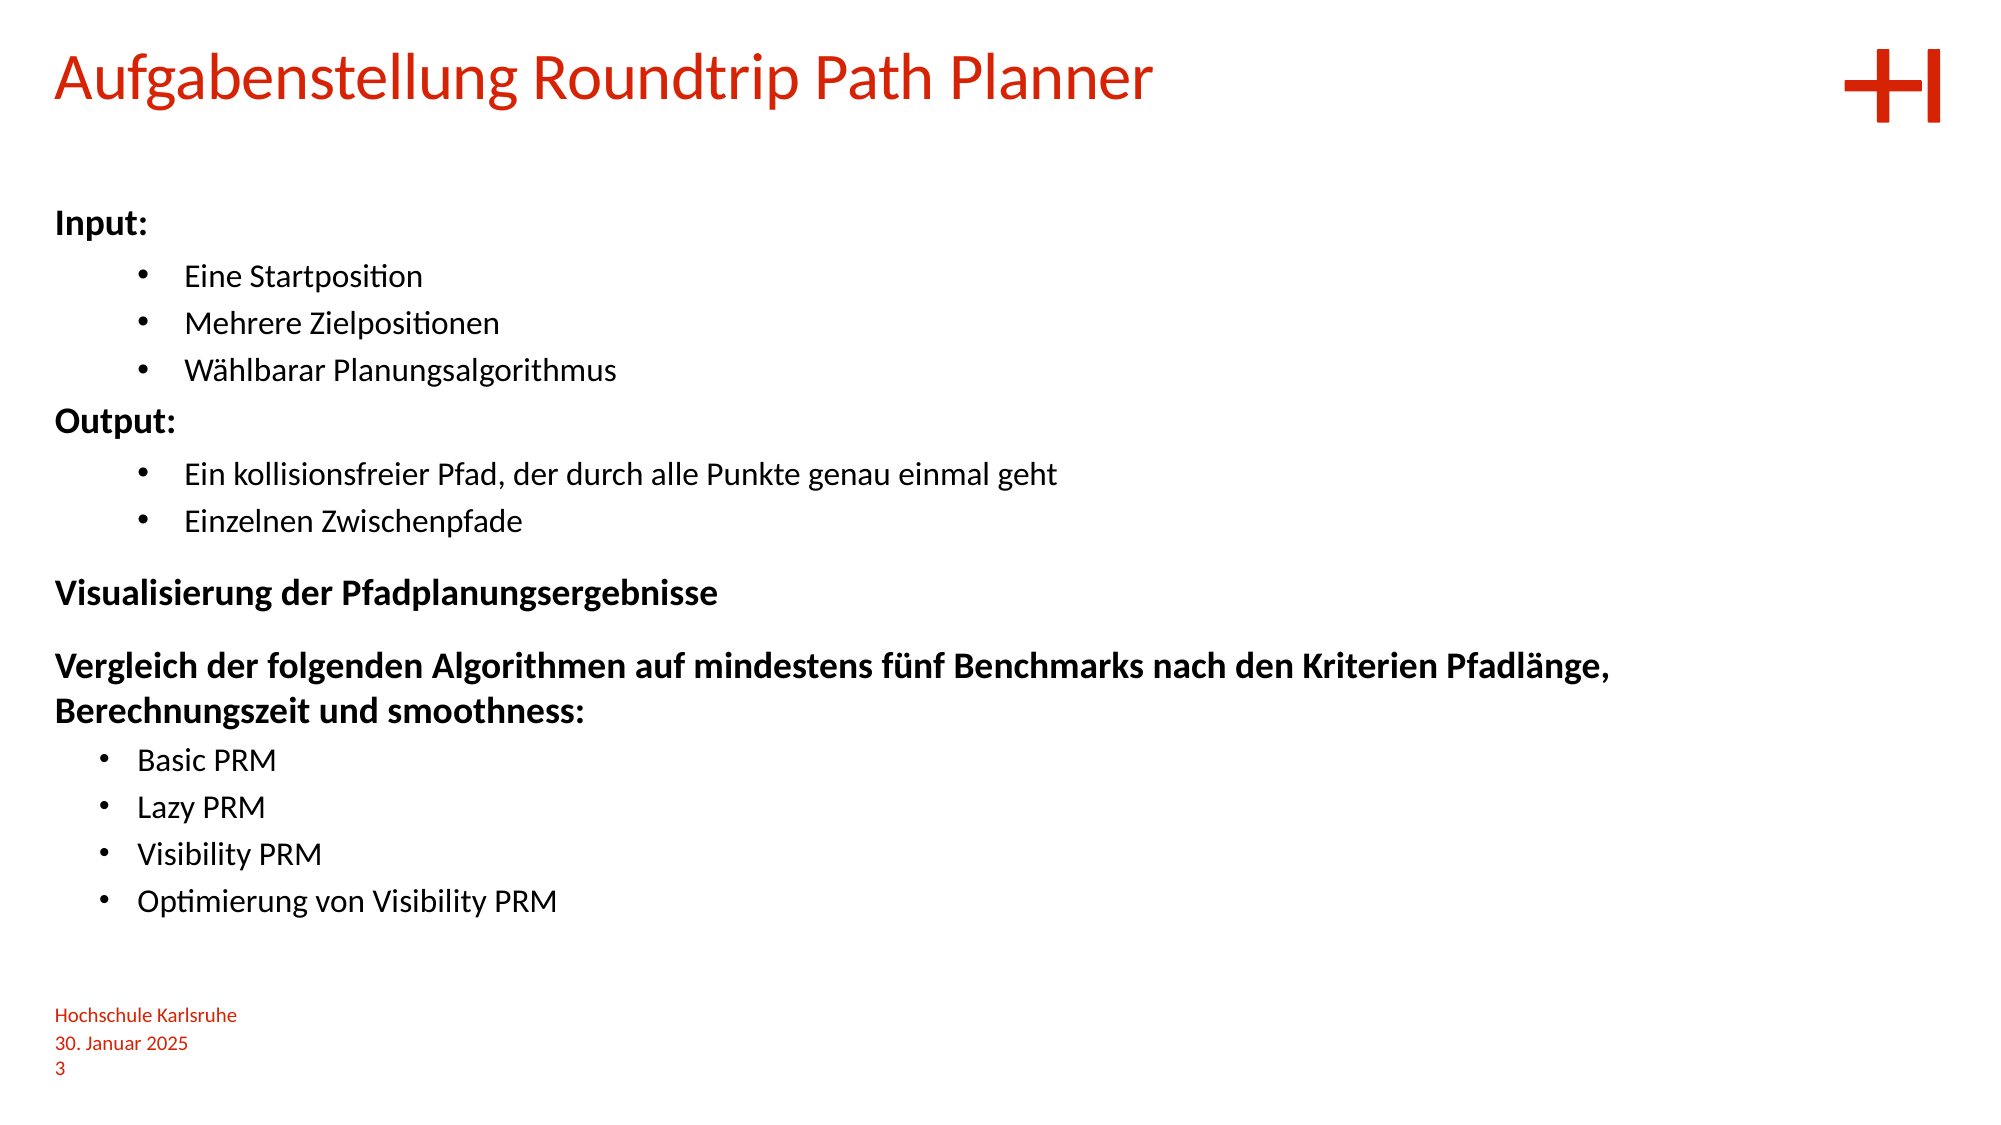

Aufgabenstellung Roundtrip Path Planner

Input:
Eine Startposition
Mehrere Zielpositionen
Wählbarar Planungsalgorithmus
Output:
Ein kollisionsfreier Pfad, der durch alle Punkte genau einmal geht
Einzelnen Zwischenpfade
Visualisierung der Pfadplanungsergebnisse
Vergleich der folgenden Algorithmen auf mindestens fünf Benchmarks nach den Kriterien Pfadlänge, Berechnungszeit und smoothness:
Basic PRM
Lazy PRM
Visibility PRM
Optimierung von Visibility PRM

Hochschule Karlsruhe
30. Januar 2025
3